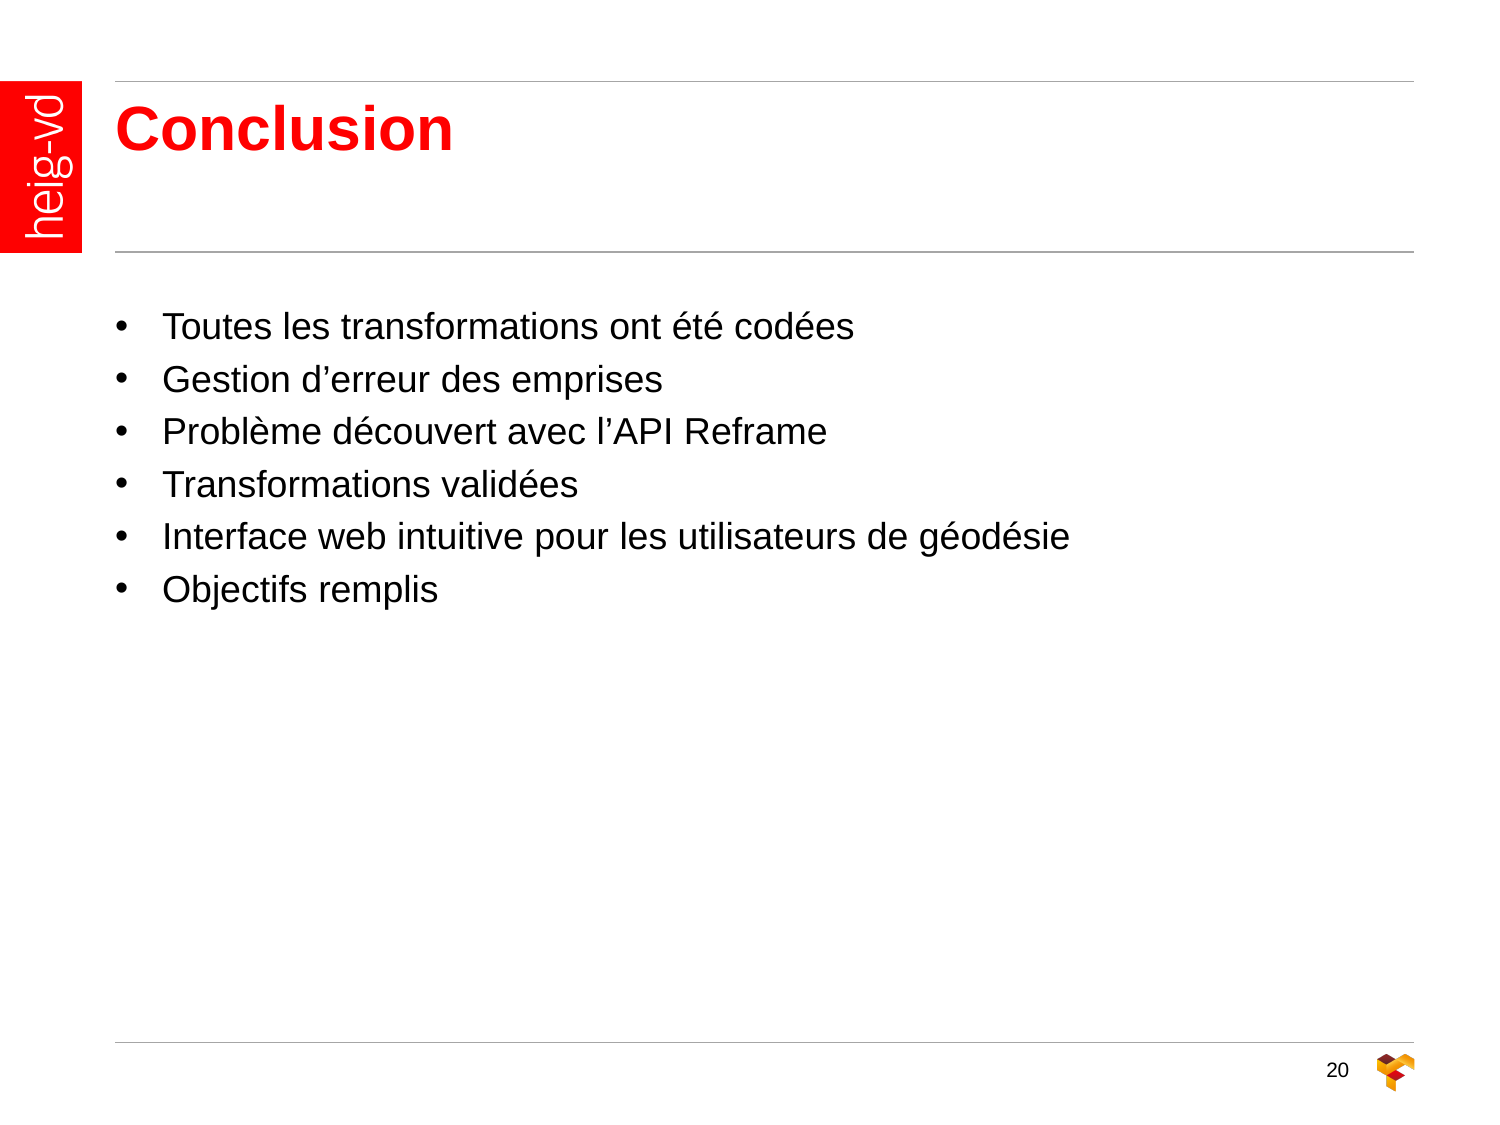

Conclusion

Toutes les transformations ont été codées
Gestion d’erreur des emprises
Problème découvert avec l’API Reframe
Transformations validées
Interface web intuitive pour les utilisateurs de géodésie
Objectifs remplis

20